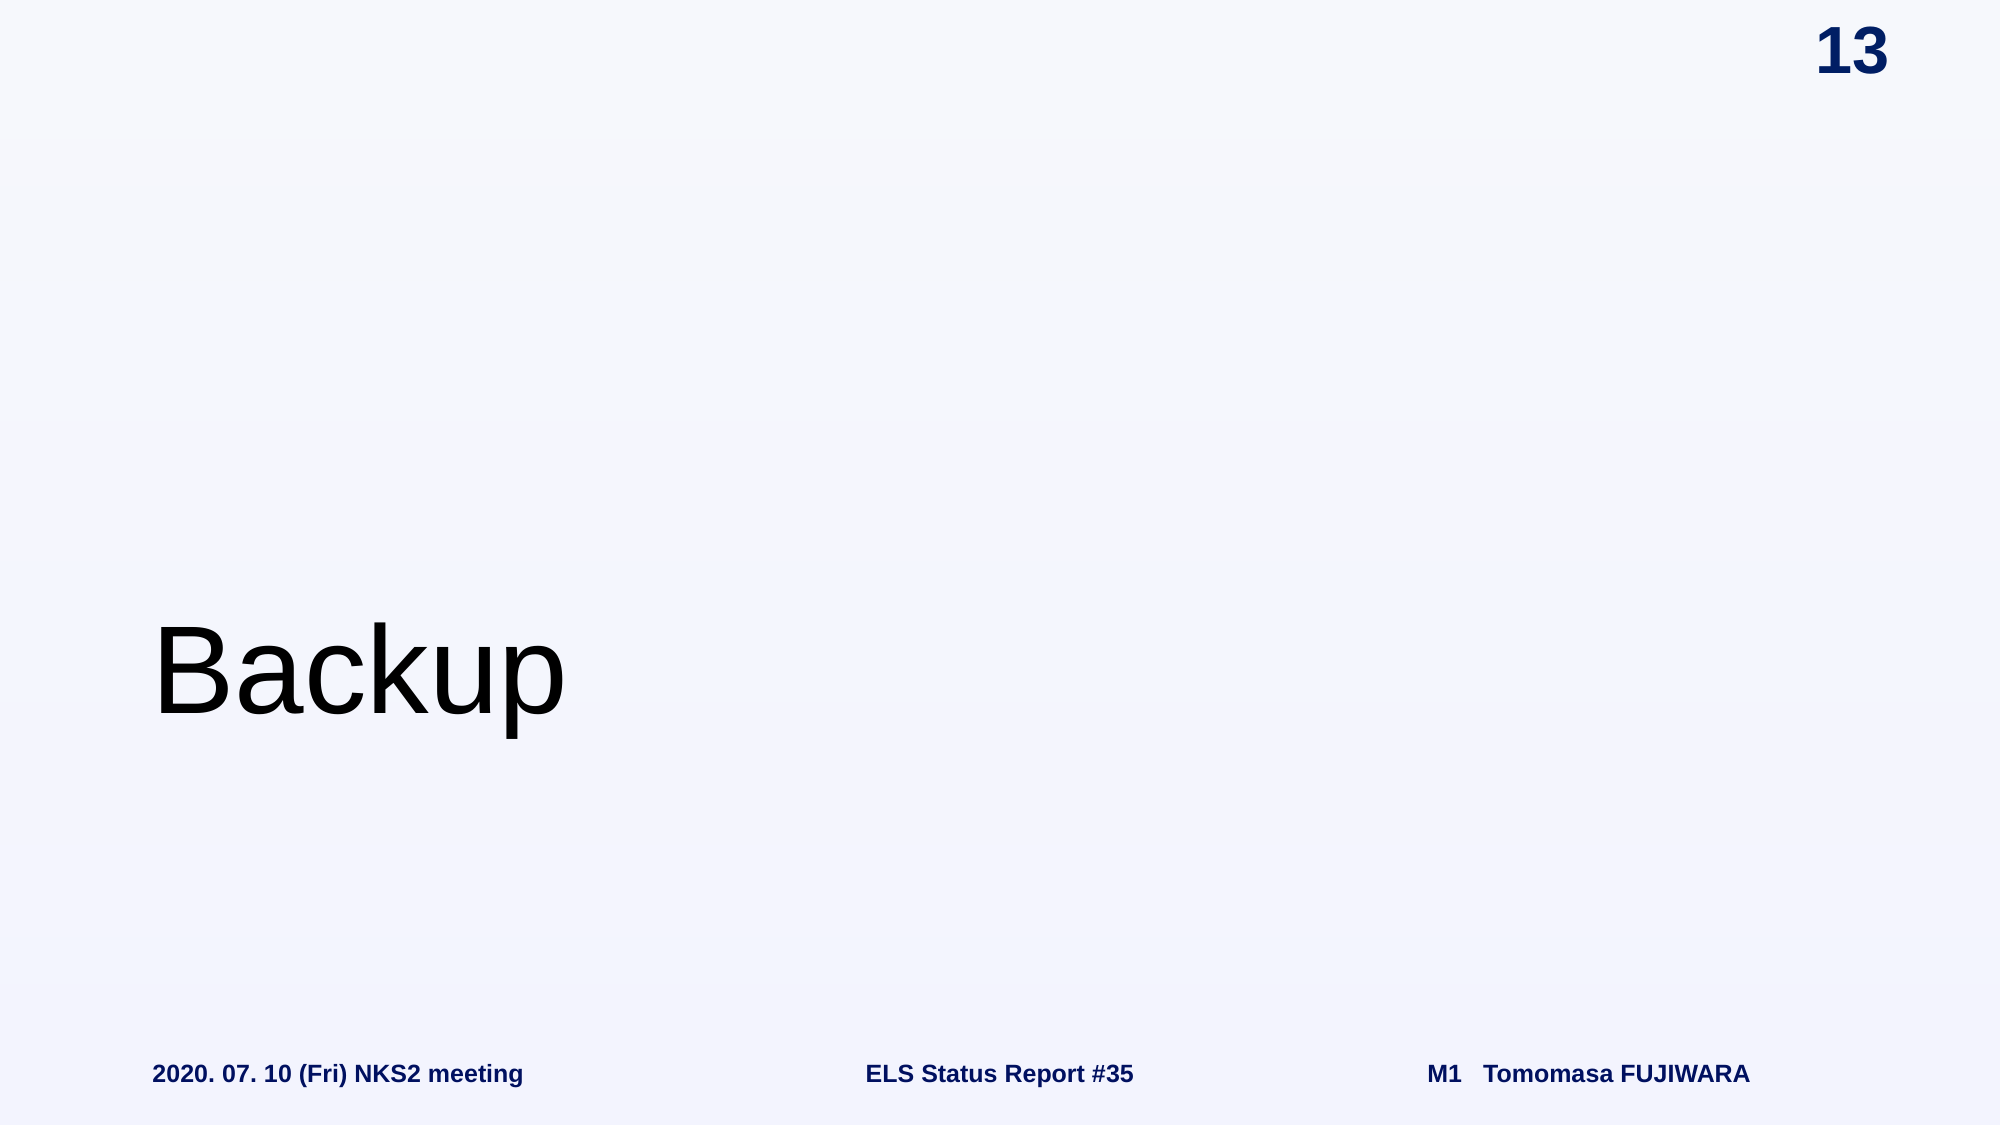

# Backup

2020. 07. 10 (Fri) NKS2 meeting
ELS Status Report #35